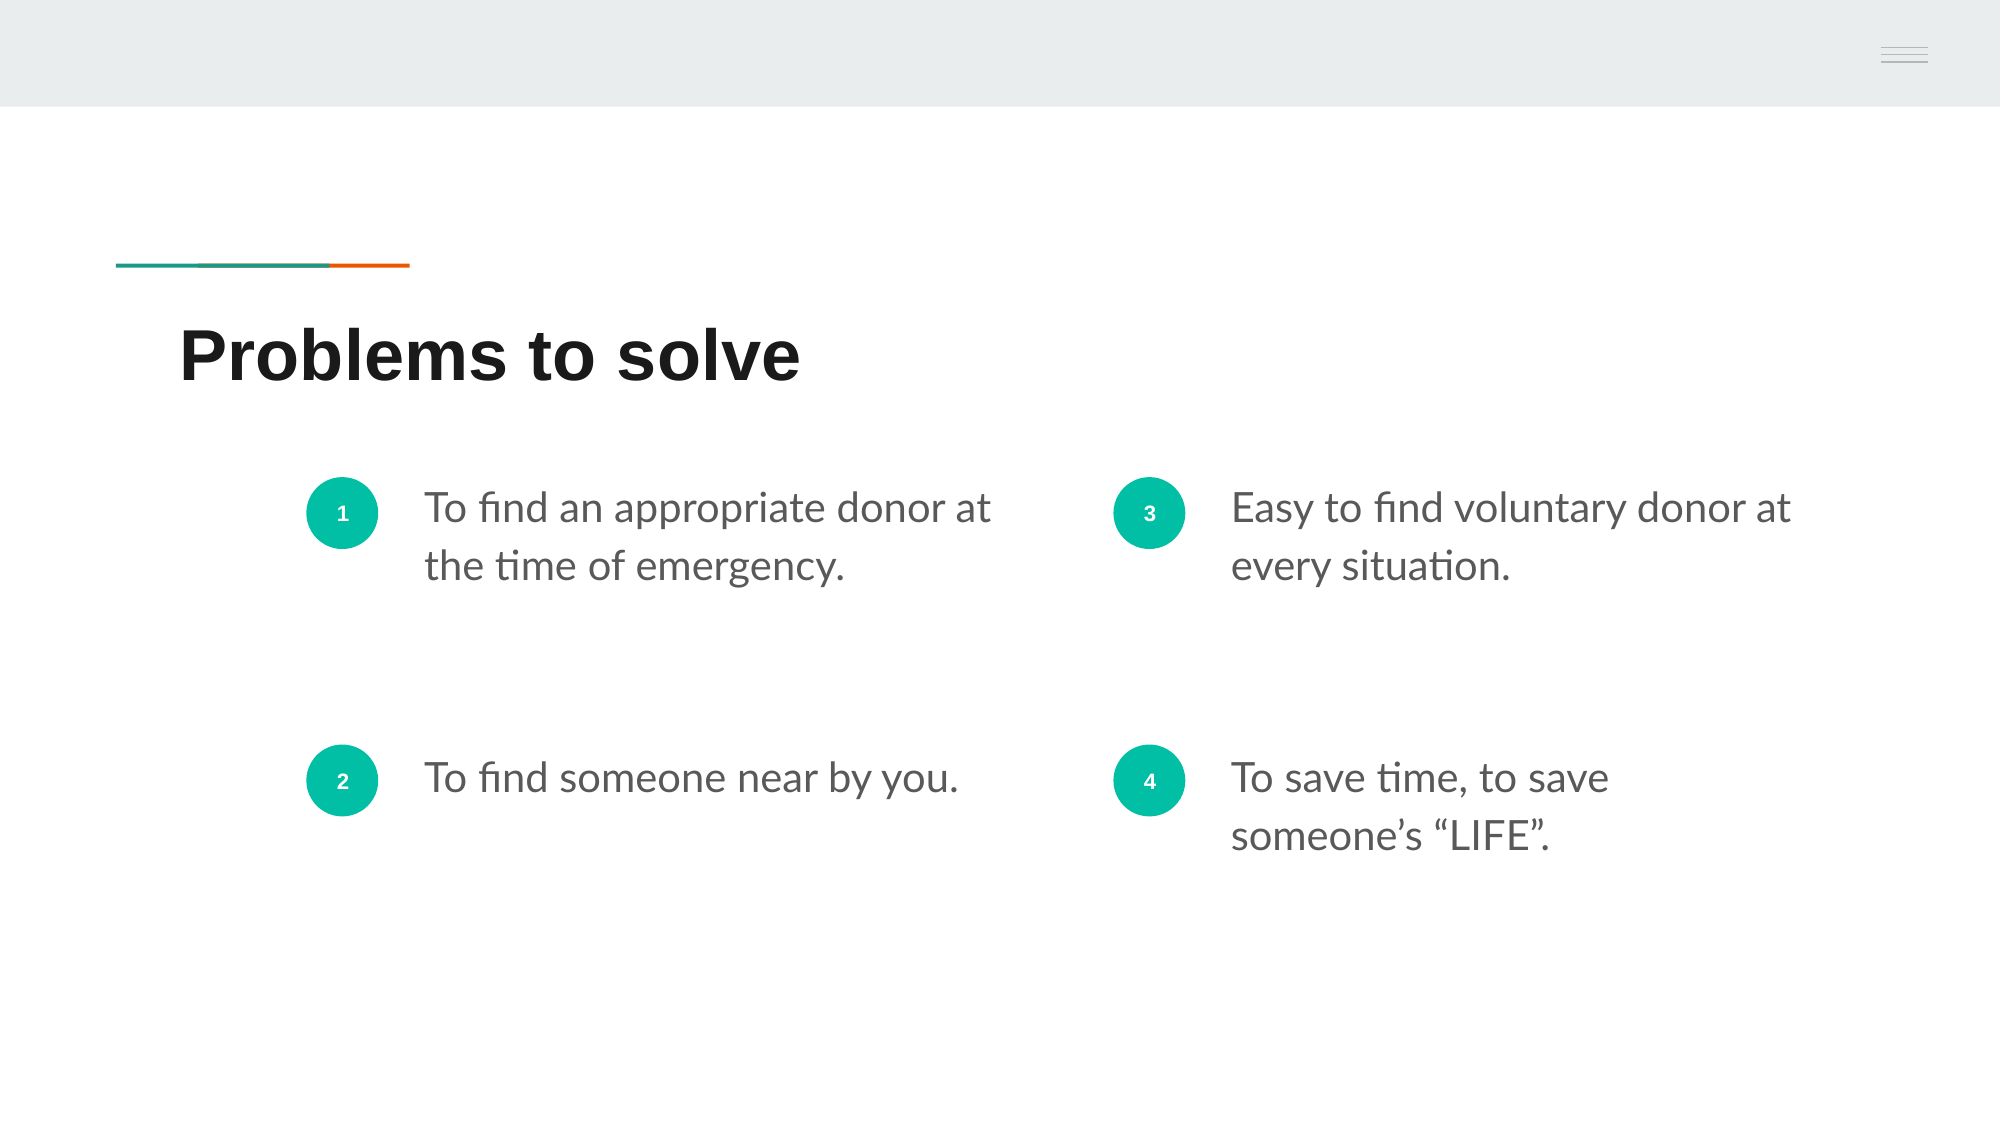

# Problems to solve
To find an appropriate donor at the time of emergency.
Easy to find voluntary donor at every situation.
1
3
To find someone near by you.
To save time, to save someone’s “LIFE”.
2
4